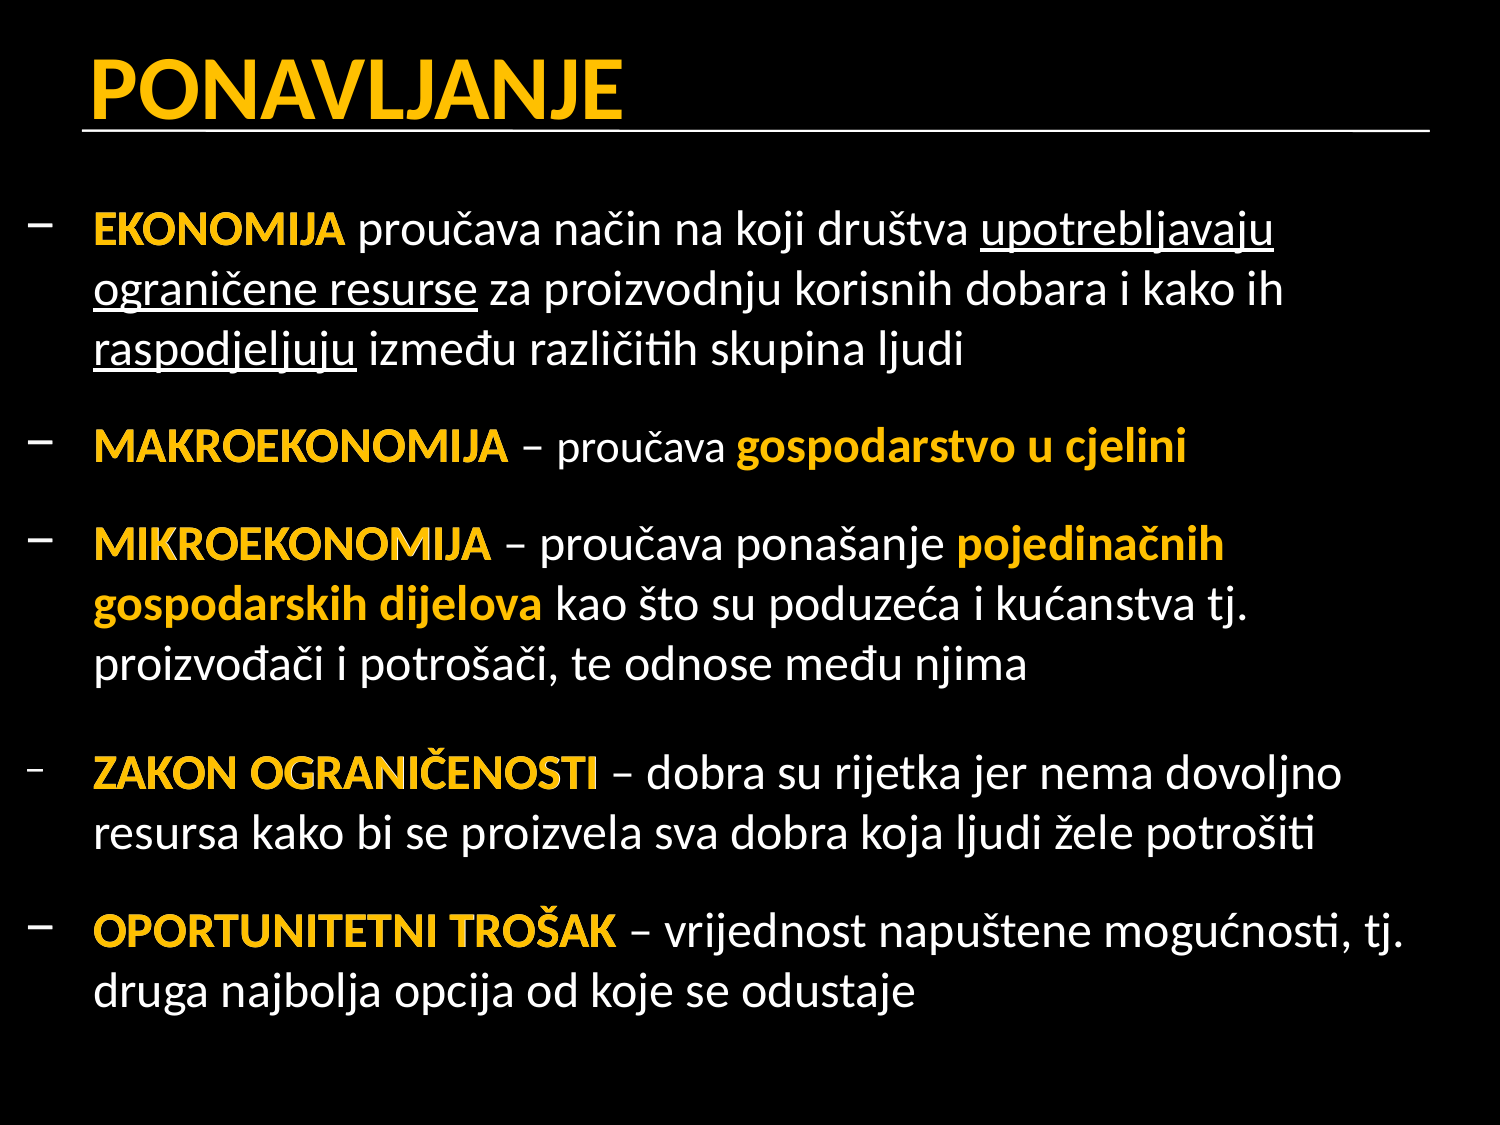

# PONAVLJANJE
EKONOMIJA
MAKROEKONOMIJA
MIKROEKONOMIJA
ZAKON OGRANIČENOSTI

OPORTUNITETNI TROŠAK

EKONOMIJA proučava način na koji društva upotrebljavaju ograničene resurse za proizvodnju korisnih dobara i kako ih raspodjeljuju između različitih skupina ljudi
MAKROEKONOMIJA – proučava gospodarstvo u cjelini
MIKROEKONOMIJA – proučava ponašanje pojedinačnih  gospodarskih dijelova kao što su poduzeća i kućanstva tj. proizvođači i potrošači, te odnose među njima
ZAKON OGRANIČENOSTI – dobra su rijetka jer nema dovoljno resursa kako bi se proizvela sva dobra koja ljudi žele potrošiti
OPORTUNITETNI TROŠAK – vrijednost napuštene mogućnosti, tj. druga najbolja opcija od koje se odustaje